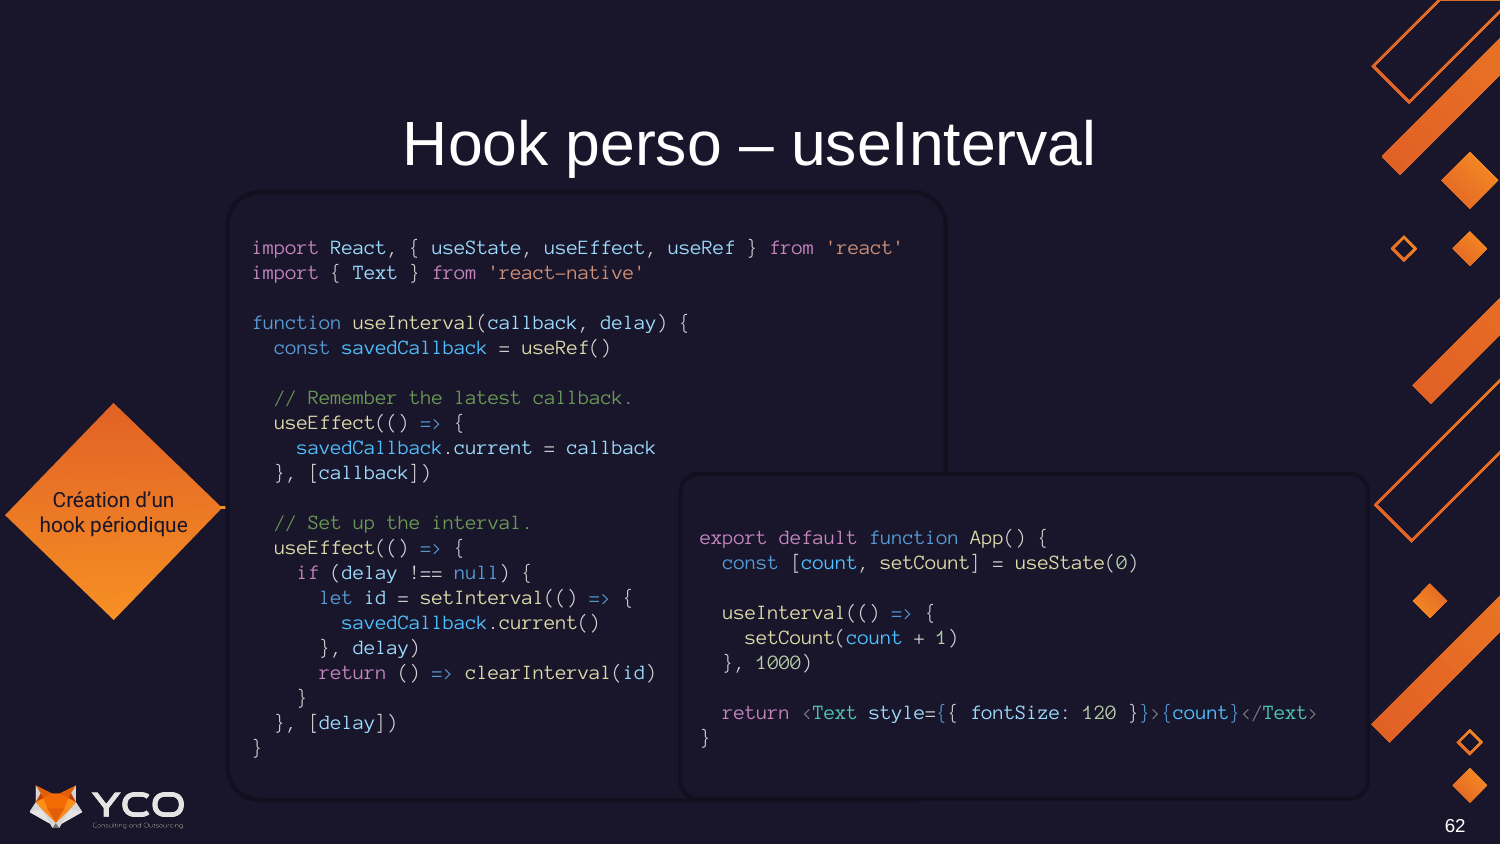

# Hook perso – useInterval
import React, { useState, useEffect, useRef } from 'react'
import { Text } from 'react-native'
function useInterval(callback, delay) {
  const savedCallback = useRef()
  // Remember the latest callback.
  useEffect(() => {
    savedCallback.current = callback
  }, [callback])
  // Set up the interval.
  useEffect(() => {
    if (delay !== null) {
      let id = setInterval(() => {
        savedCallback.current()
      }, delay)
      return () => clearInterval(id)
    }
  }, [delay])
}
Création d’un hook périodique

export default function App() {
  const [count, setCount] = useState(0)
  useInterval(() => {
    setCount(count + 1)
  }, 1000)
  return <Text style={{ fontSize: 120 }}>{count}</Text>
}